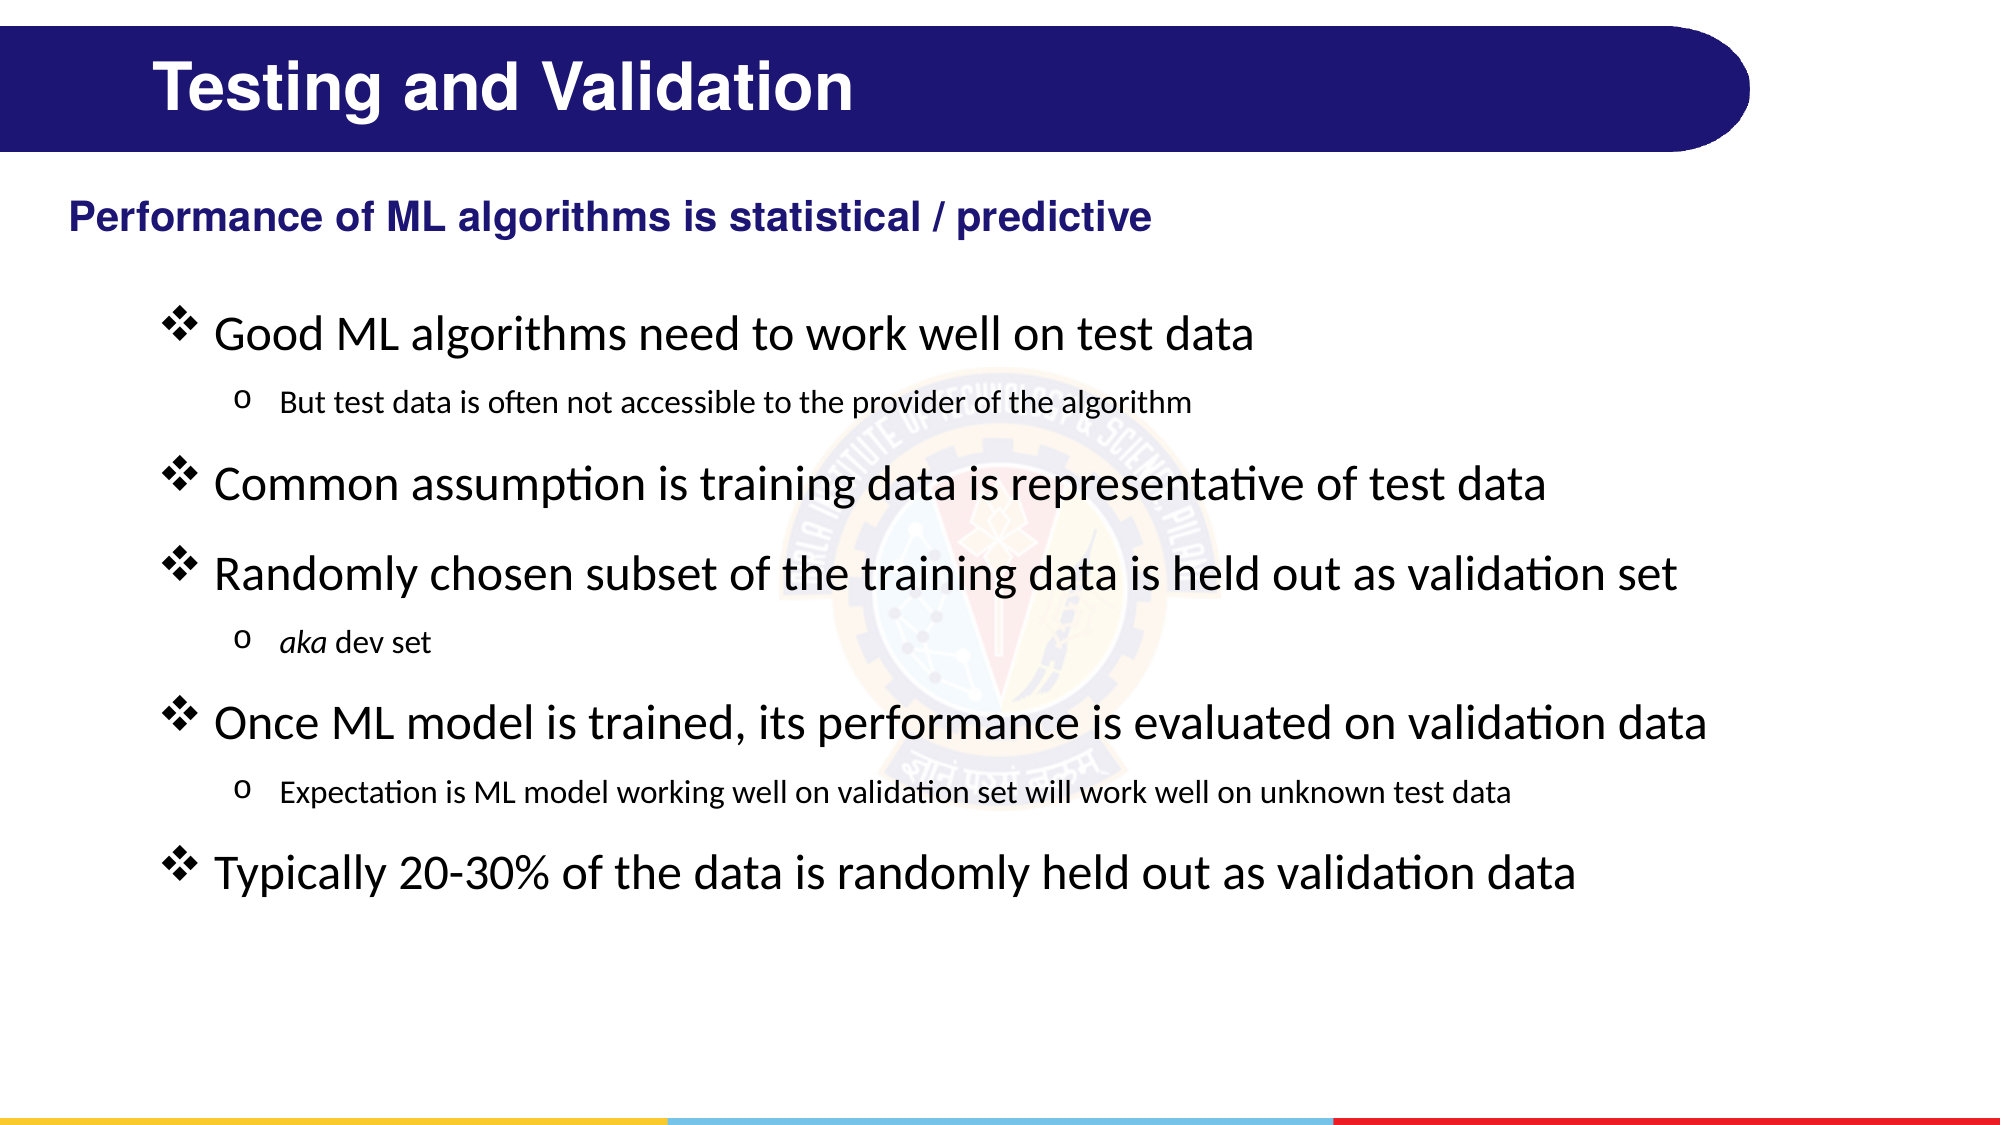

# Testing and Validation
Performance of ML algorithms is statistical / predictive
Good ML algorithms need to work well on test data
But test data is often not accessible to the provider of the algorithm
Common assumption is training data is representative of test data
Randomly chosen subset of the training data is held out as validation set
aka dev set
Once ML model is trained, its performance is evaluated on validation data
Expectation is ML model working well on validation set will work well on unknown test data
Typically 20-30% of the data is randomly held out as validation data